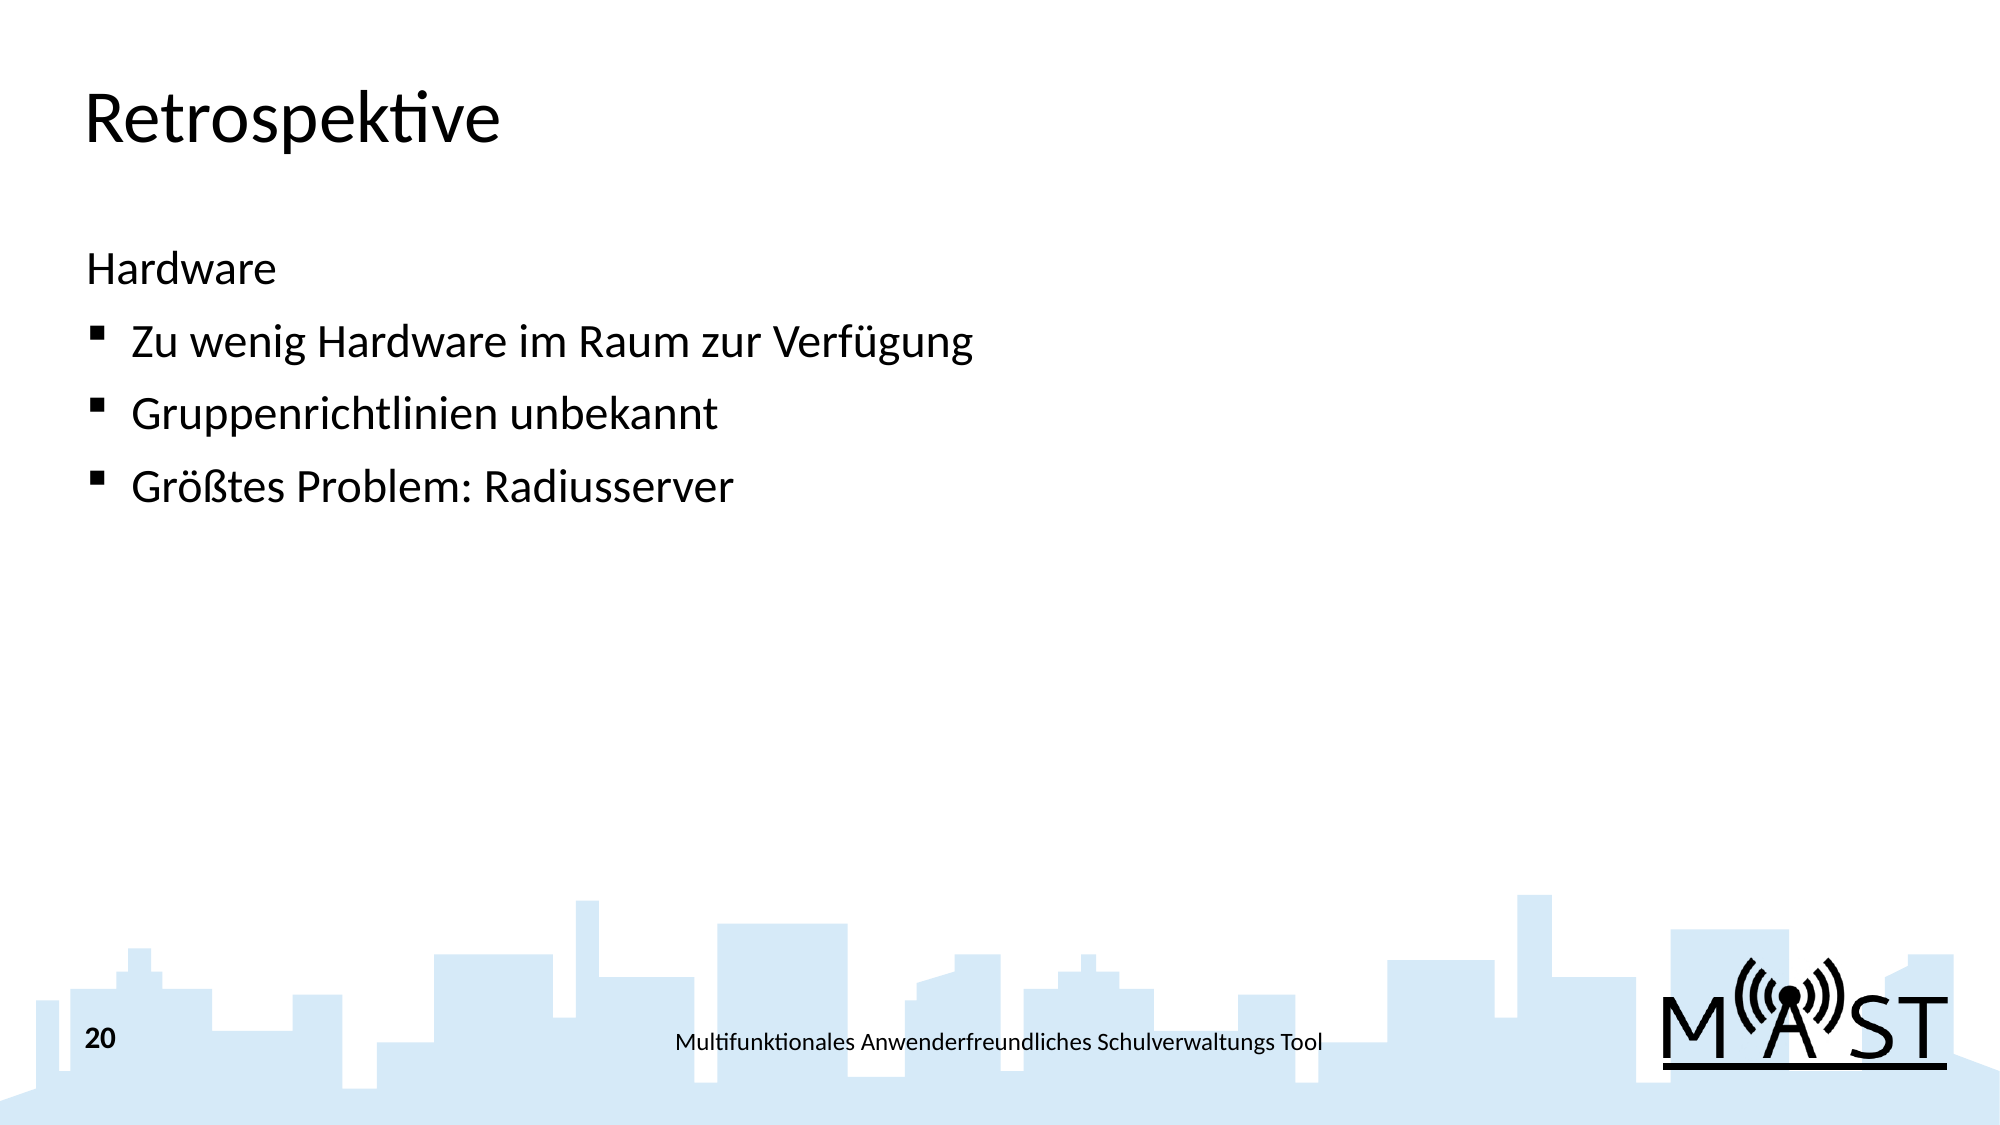

# Retrospektive

Hardware
Zu wenig Hardware im Raum zur Verfügung
Gruppenrichtlinien unbekannt
Größtes Problem: Radiusserver
20
Multifunktionales Anwenderfreundliches Schulverwaltungs Tool